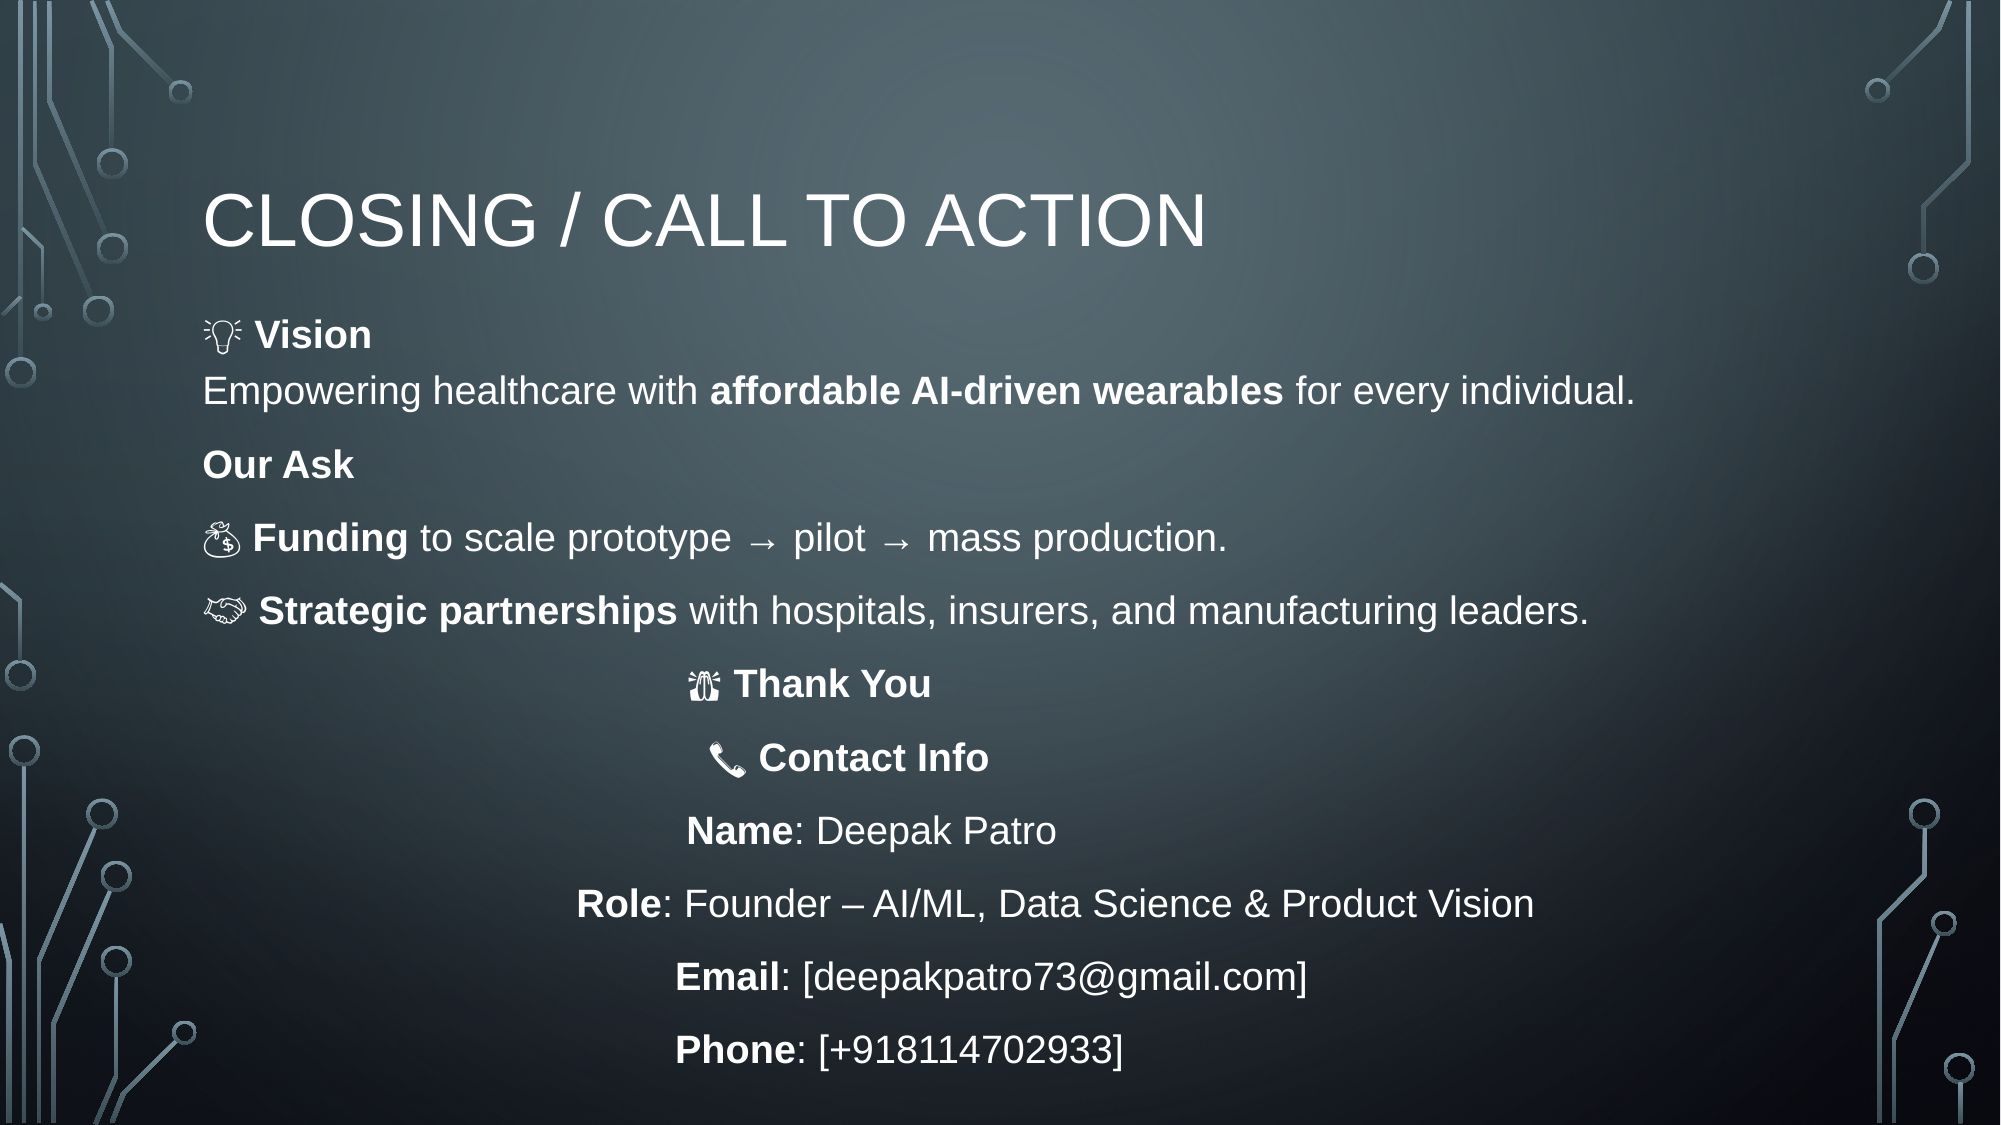

# Closing / Call to Action
💡 Vision
Empowering healthcare with affordable AI-driven wearables for every individual.
Our Ask
💰 Funding to scale prototype → pilot → mass production.
🤝 Strategic partnerships with hospitals, insurers, and manufacturing leaders.
                                            🙏 Thank You
                                              📞 Contact Info
                                            Name: Deepak Patro
                                  Role: Founder – AI/ML, Data Science & Product Vision
                                           Email: [deepakpatro73@gmail.com]
                                           Phone: [+918114702933]